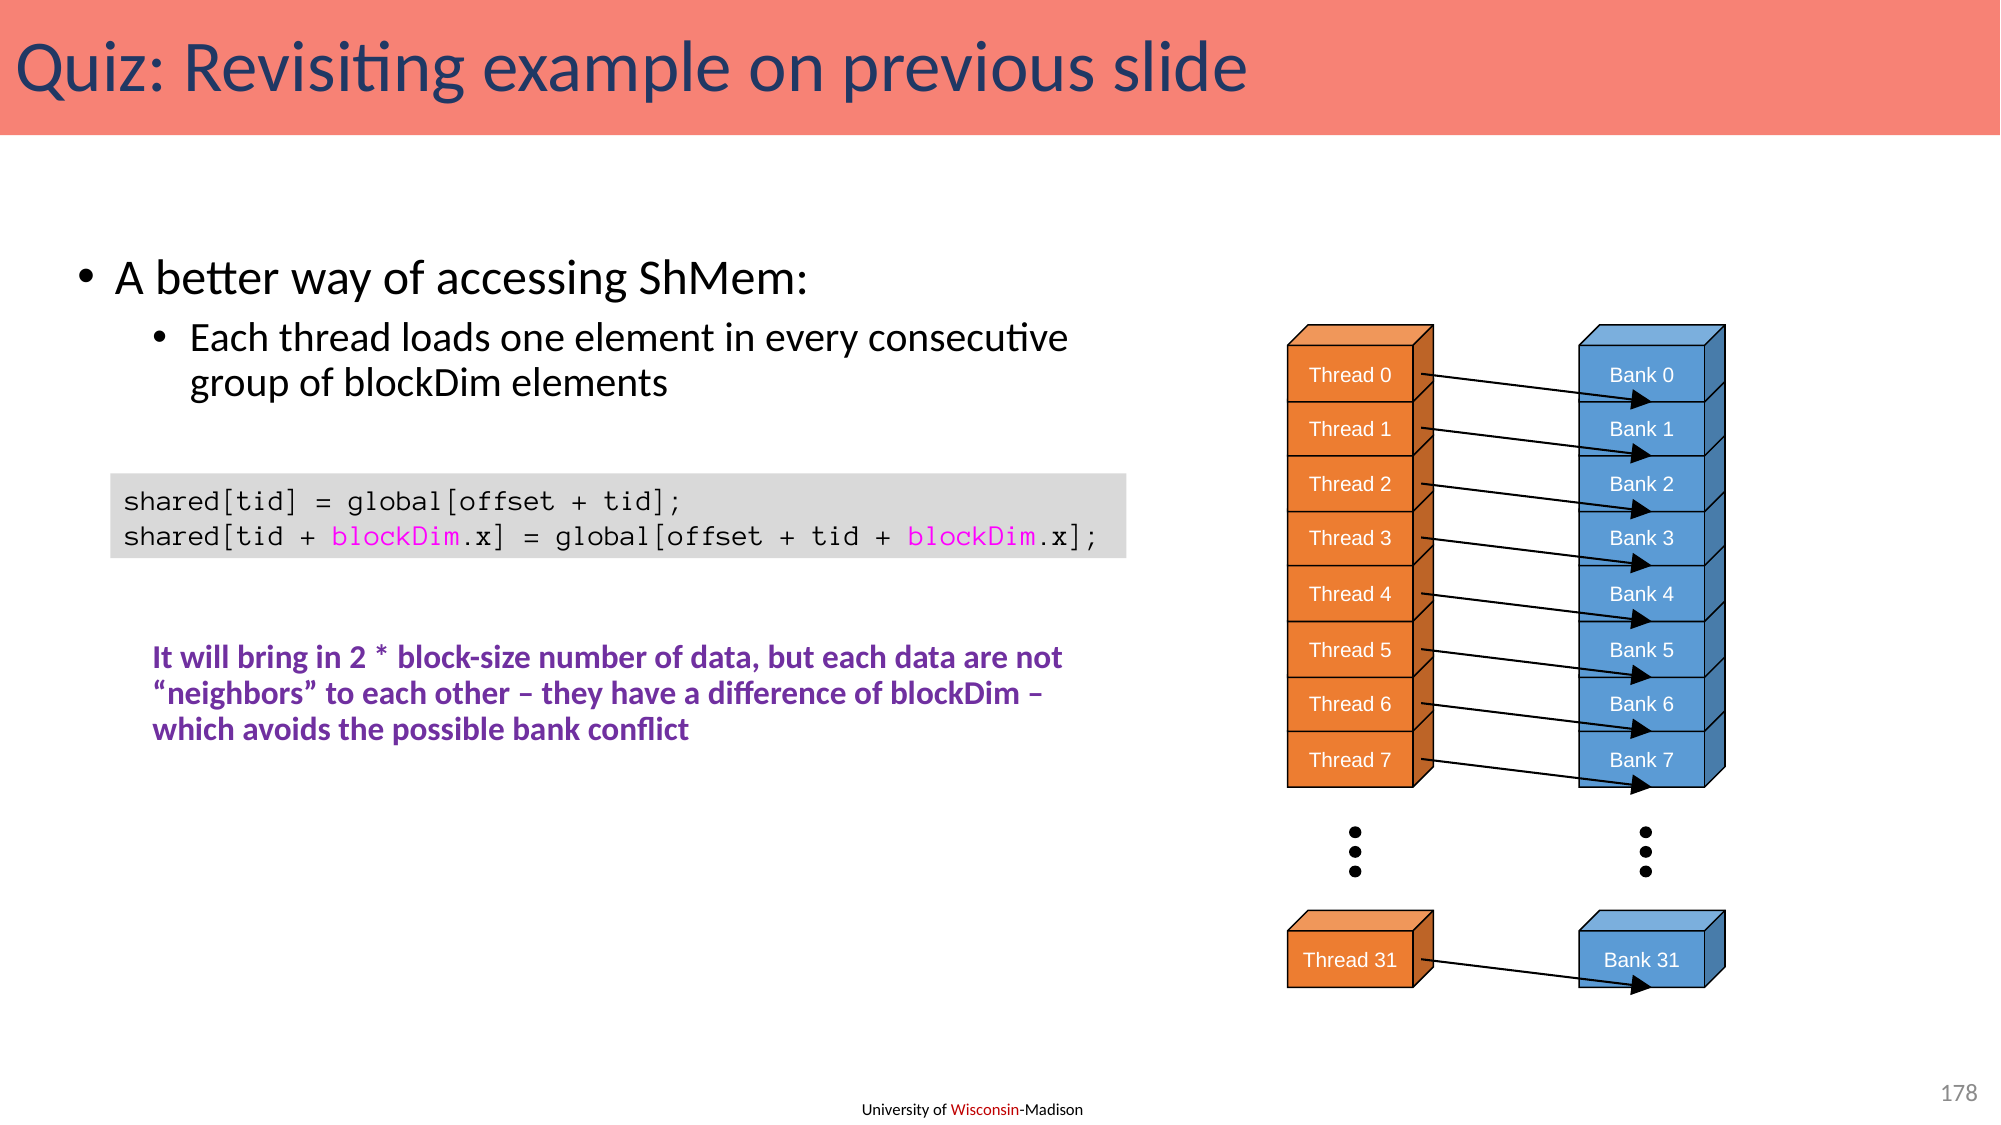

# Quiz: Revisiting example on previous slide
A better way of accessing ShMem:
Each thread loads one element in every consecutive group of blockDim elements

It will bring in 2 * block-size number of data, but each data are not “neighbors” to each other – they have a difference of blockDim – which avoids the possible bank conflict
Thread 0
Bank 0
Thread 1
Bank 1
Thread 2
Bank 2
Thread 3
Bank 3
Thread 4
Bank 4
Thread 5
Bank 5
Thread 6
Bank 6
Thread 7
Bank 7

Thread 31
Bank 31
shared[tid] = global[offset + tid];
shared[tid + blockDim.x] = global[offset + tid + blockDim.x];
178